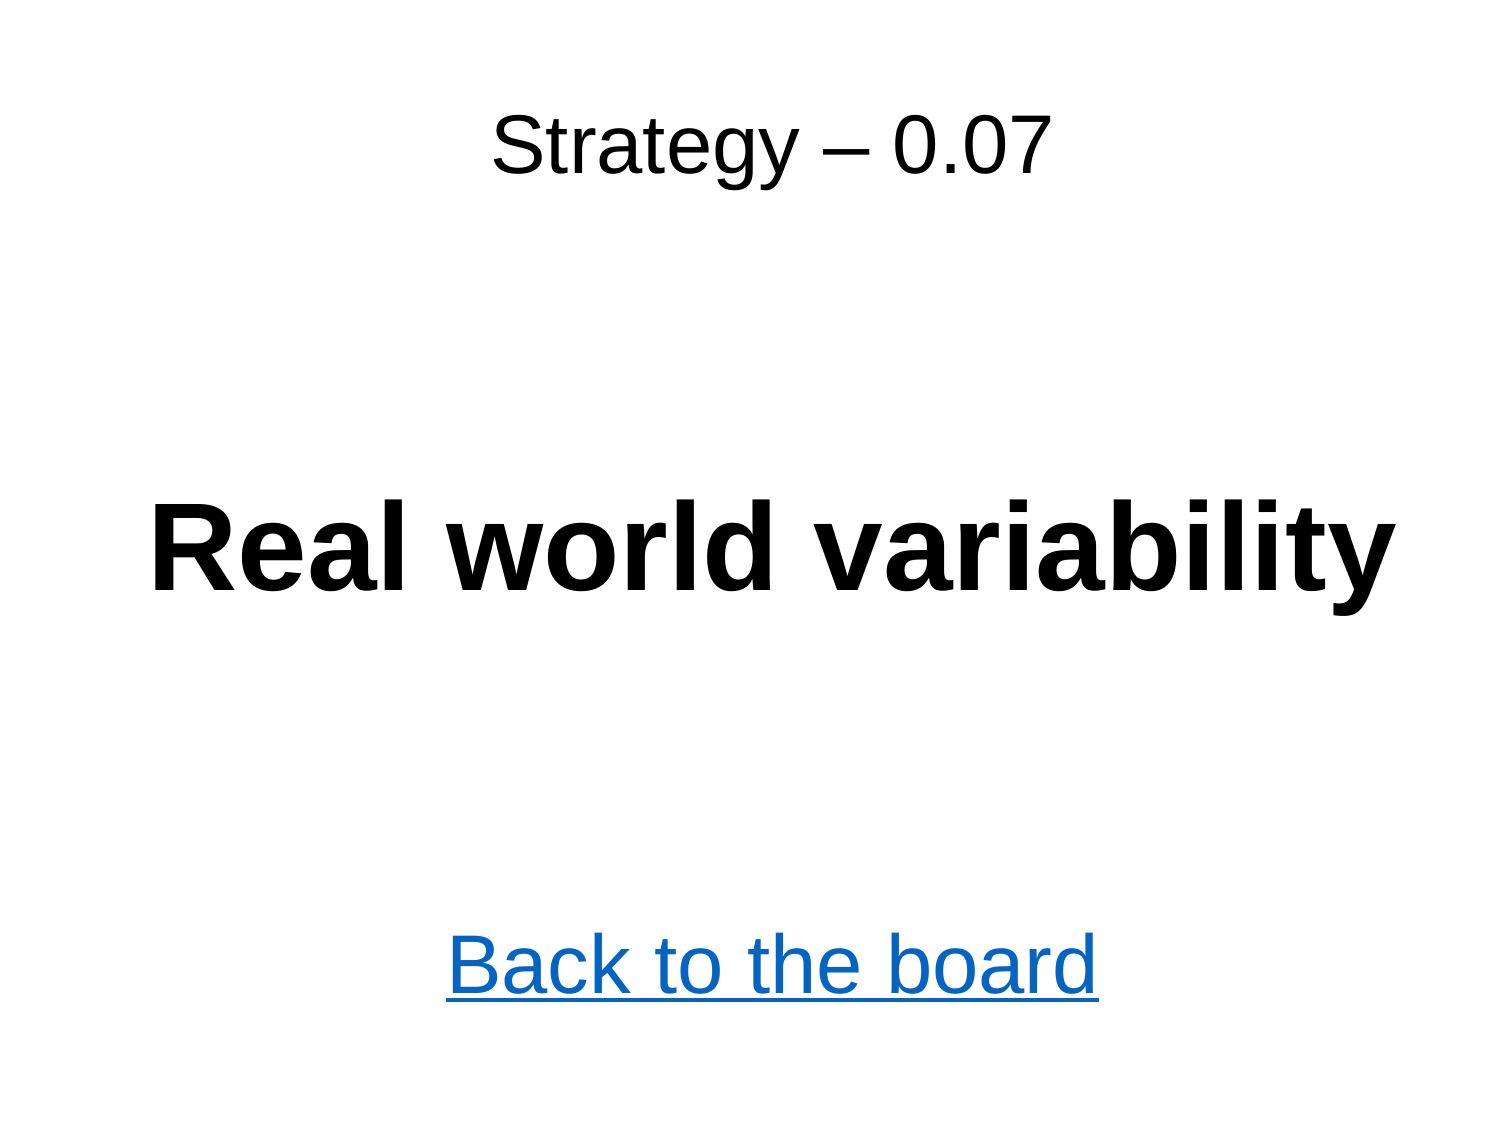

Strategy – 0.07
Real world variability
Back to the board